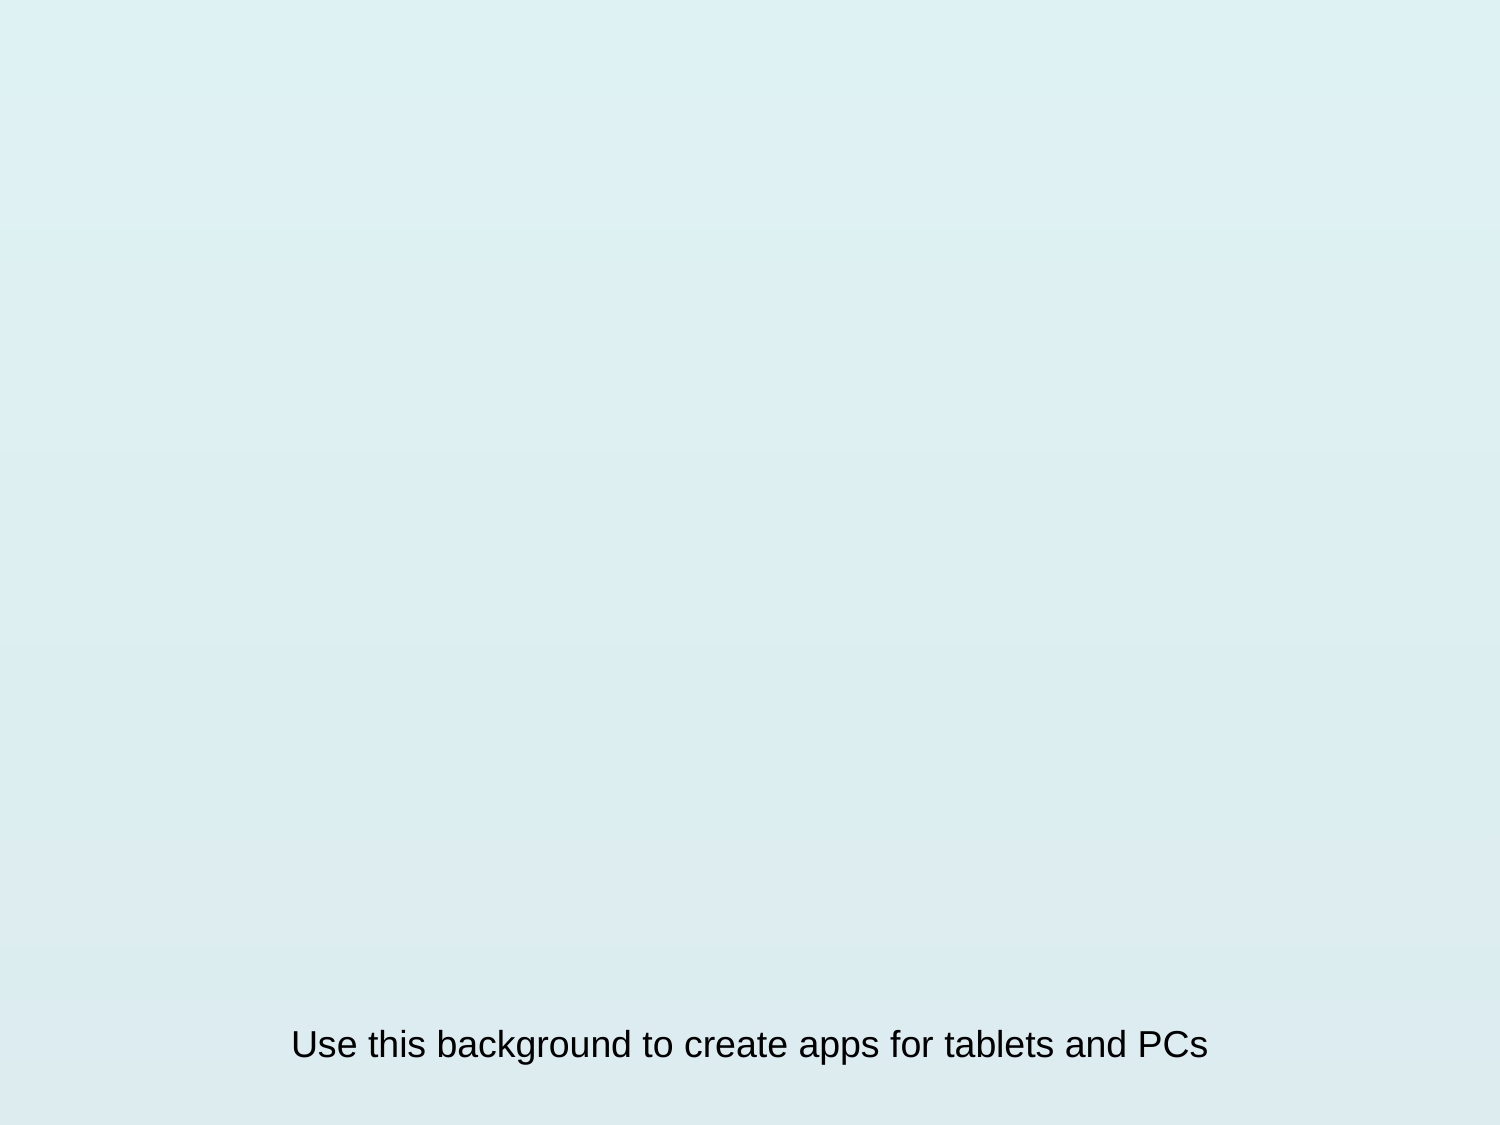

Use this background to create apps for tablets and PCs